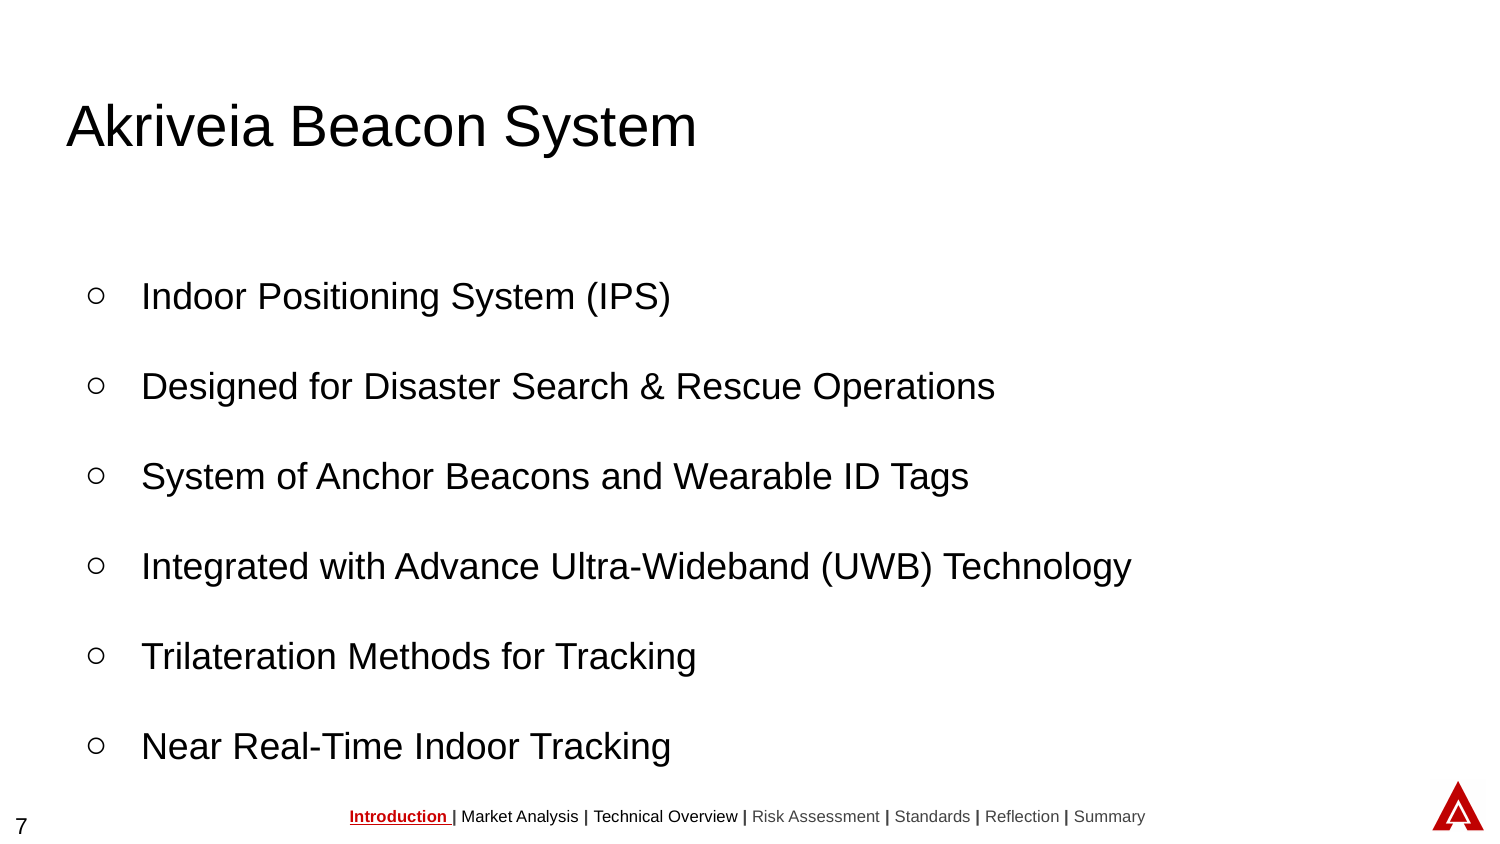

# Akriveia Beacon System
Indoor Positioning System (IPS)
Designed for Disaster Search & Rescue Operations
System of Anchor Beacons and Wearable ID Tags
Integrated with Advance Ultra-Wideband (UWB) Technology
Trilateration Methods for Tracking
Near Real-Time Indoor Tracking
Introduction | Market Analysis | Technical Overview | Risk Assessment | Standards | Reflection | Summary
7